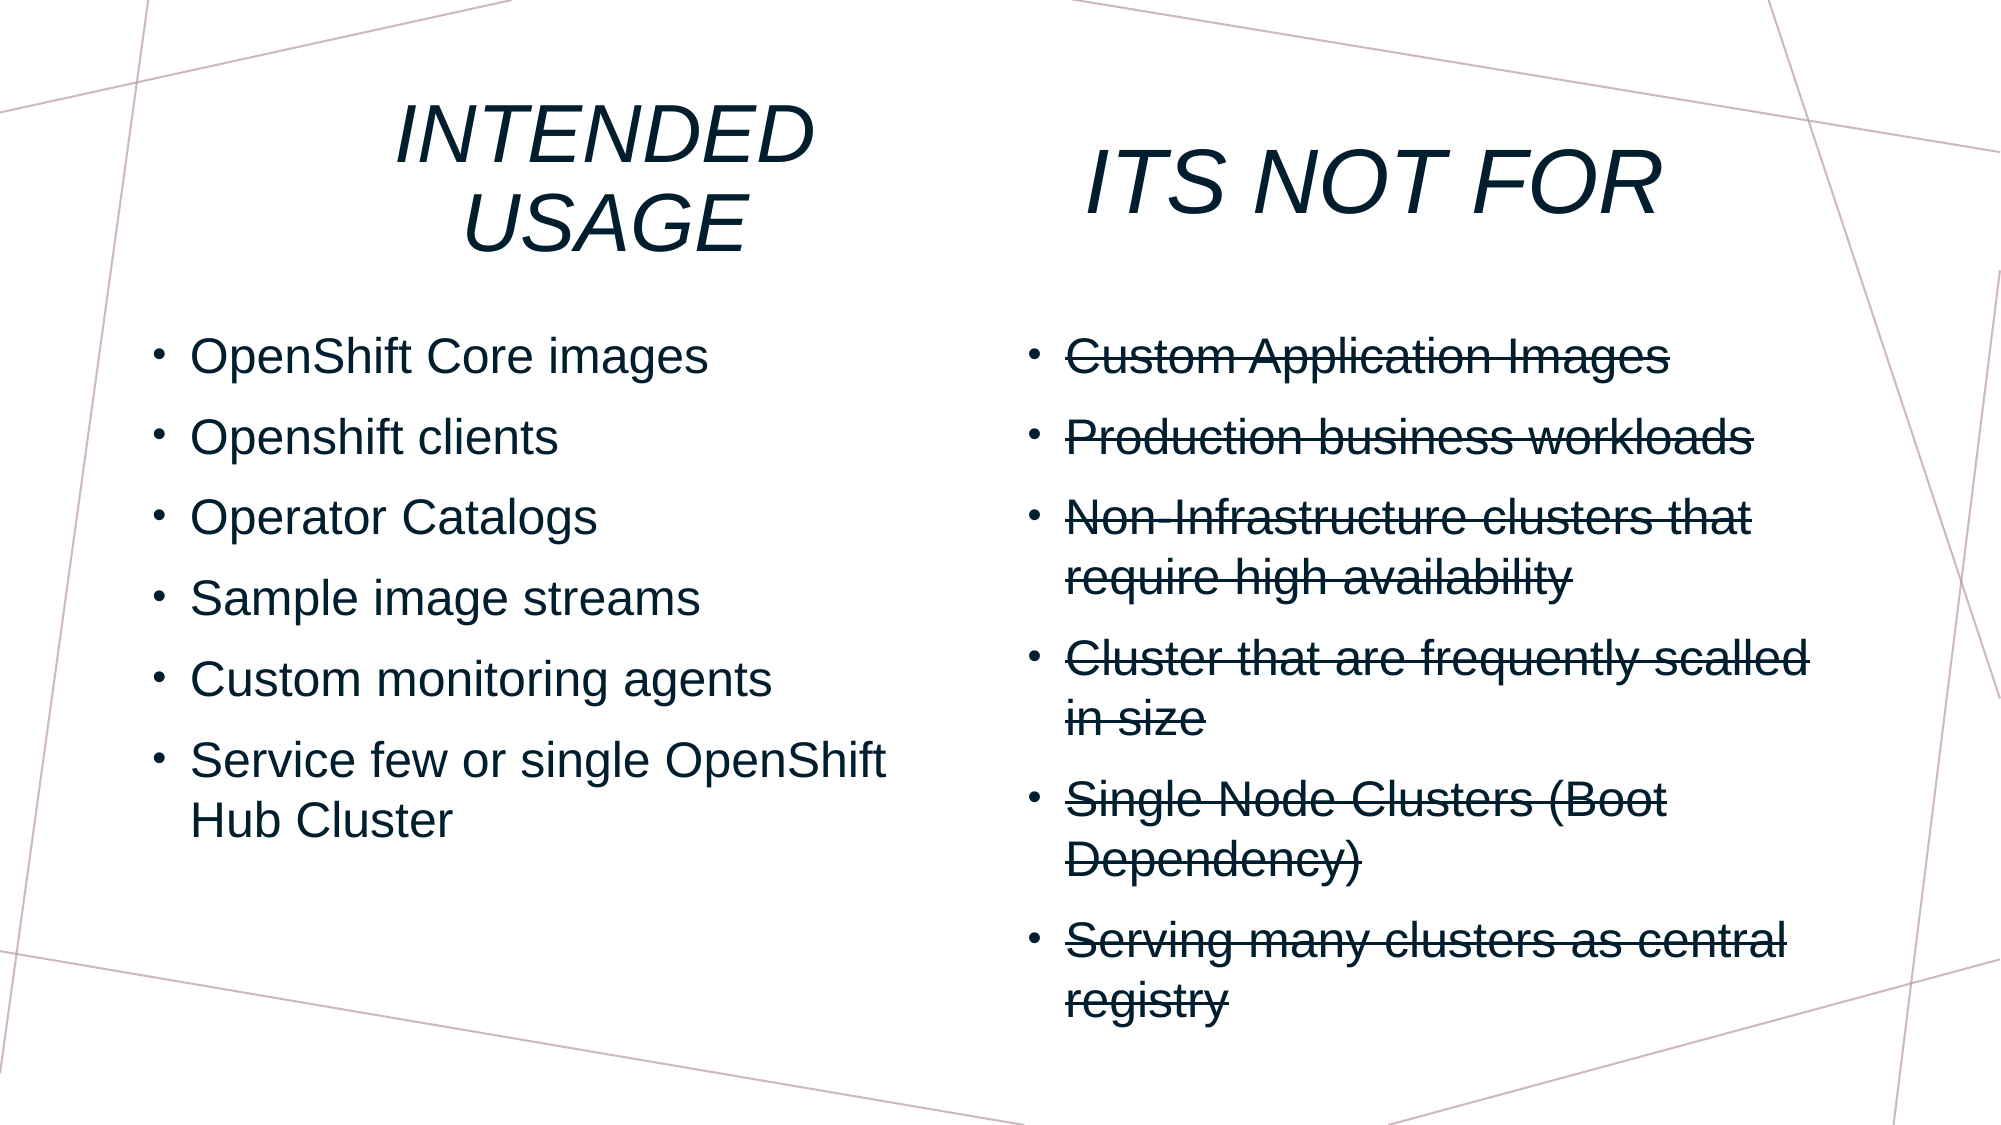

# Intended Usage
Its Not For
OpenShift Core images
Openshift clients
Operator Catalogs
Sample image streams
Custom monitoring agents
Service few or single OpenShift Hub Cluster

Custom Application Images
Production business workloads
Non-Infrastructure clusters that require high availability
Cluster that are frequently scalled in size
Single Node Clusters (Boot Dependency)
Serving many clusters as central registry